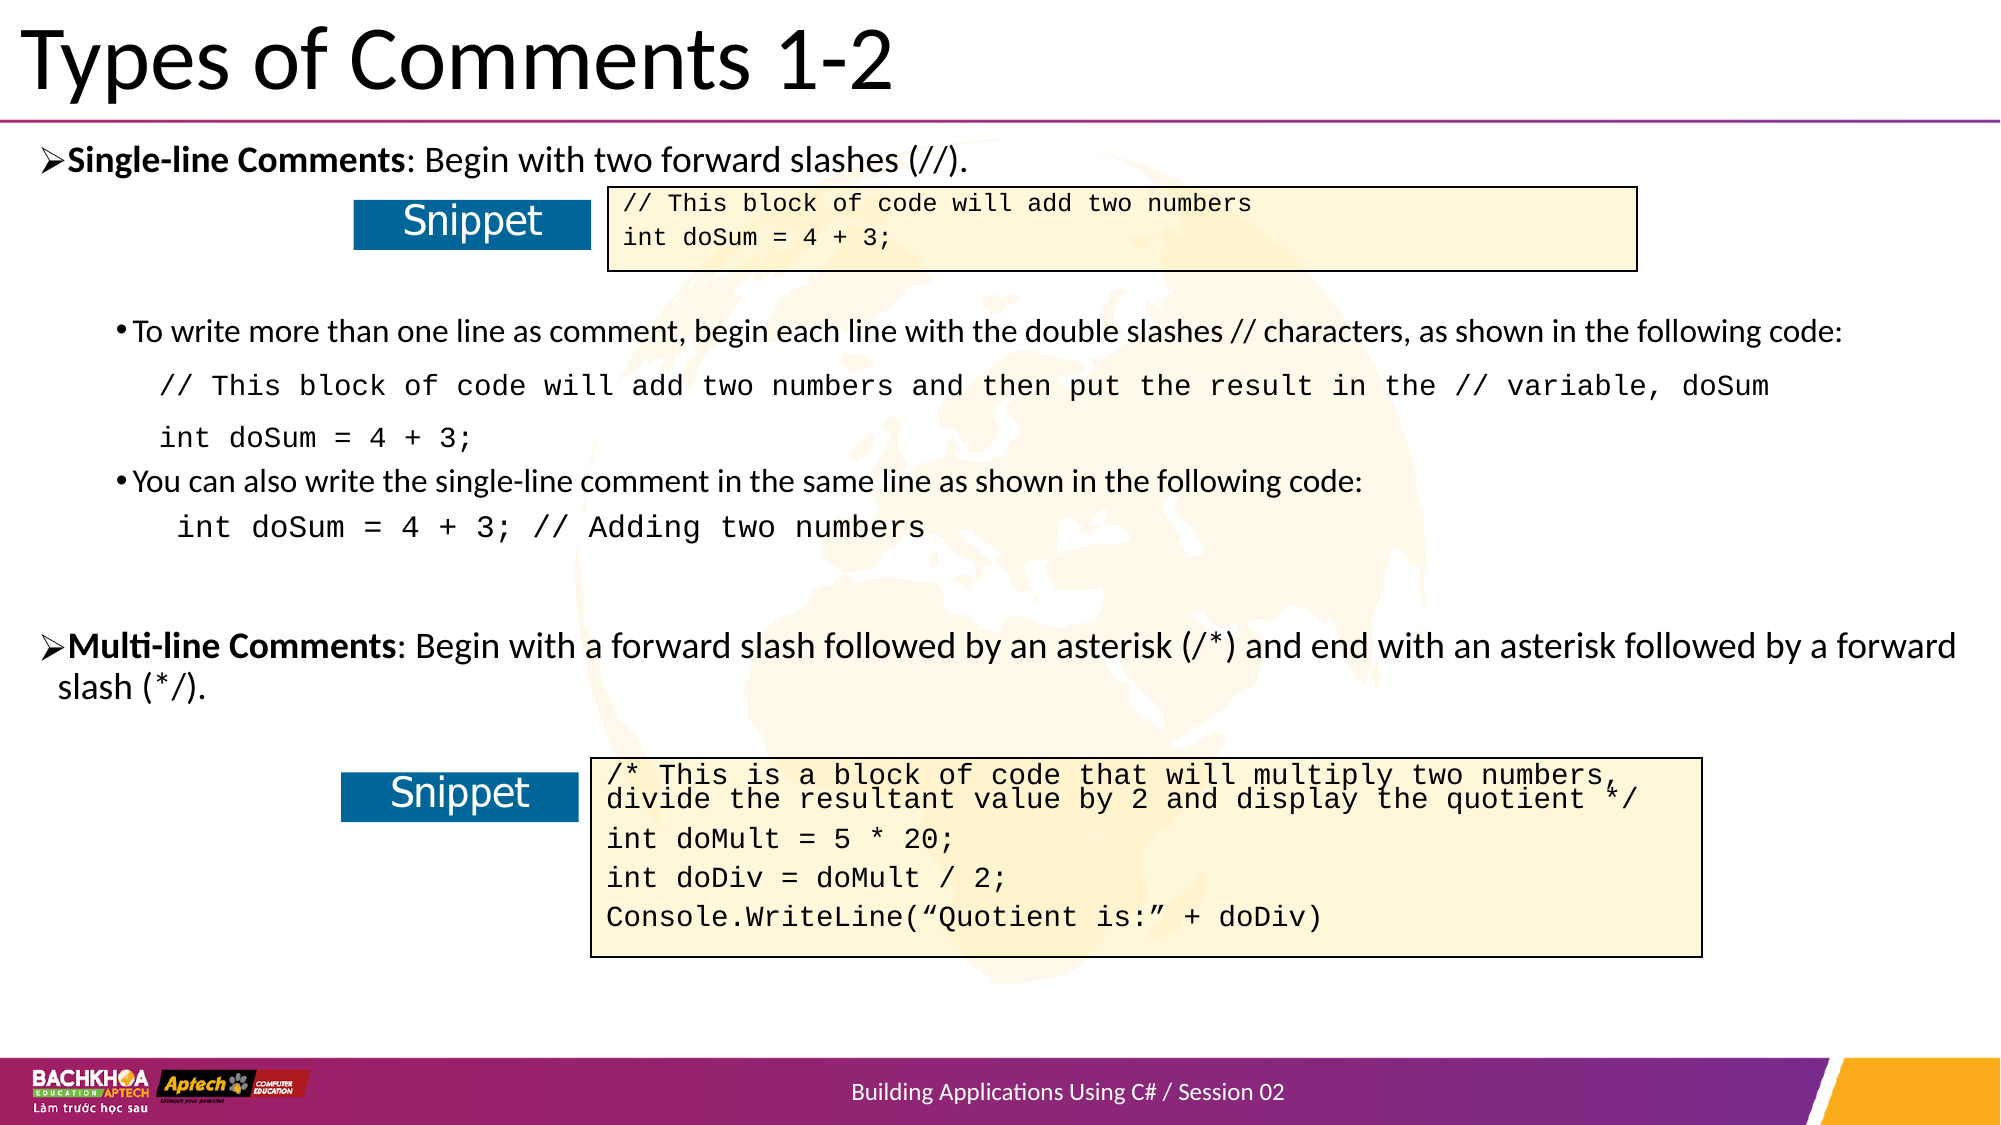

# Types of Comments 1-2
Single-line Comments: Begin with two forward slashes (//).

To write more than one line as comment, begin each line with the double slashes // characters, as shown in the following code:
 // This block of code will add two numbers and then put the result in the // variable, doSum
 int doSum = 4 + 3;
You can also write the single-line comment in the same line as shown in the following code:
   int doSum = 4 + 3; // Adding two numbers

Multi-line Comments: Begin with a forward slash followed by an asterisk (/*) and end with an asterisk followed by a forward slash (*/).

// This block of code will add two numbers
int doSum = 4 + 3;

Snippet
/* This is a block of code that will multiply two numbers, divide the resultant value by 2 and display the quotient */
int doMult = 5 * 20;
int doDiv = doMult / 2;
Console.WriteLine(“Quotient is:” + doDiv)

Snippet
Building Applications Using C# / Session 02